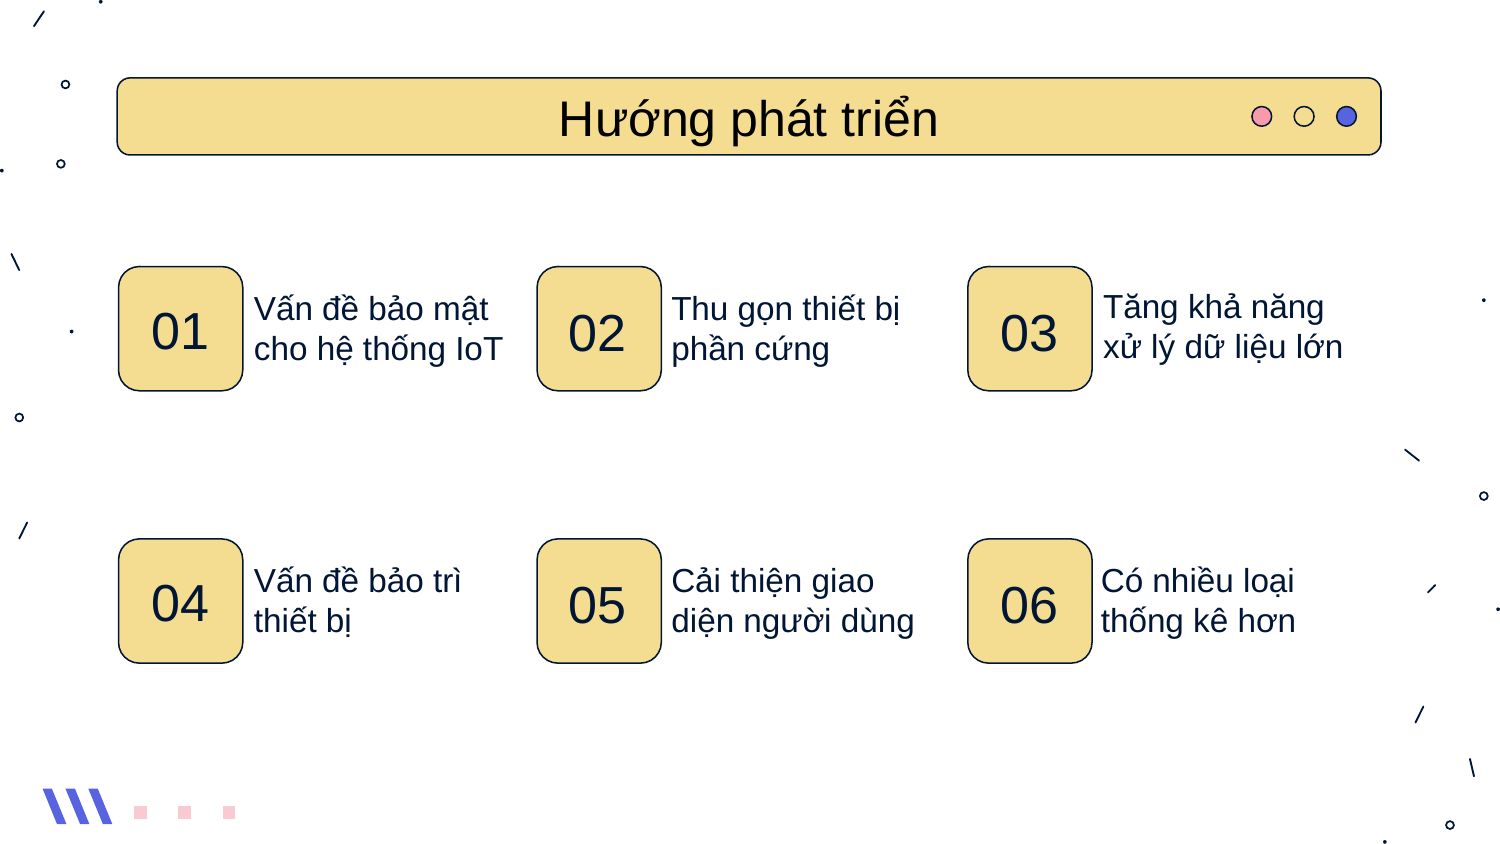

Hướng phát triển

# 01
Tăng khả năng xử lý dữ liệu lớn
Vấn đề bảo mật cho hệ thống IoT
02
Thu gọn thiết bị phần cứng
03

04
Vấn đề bảo trì thiết bị
05
Cải thiện giao diện người dùng
06
Có nhiều loại thống kê hơn